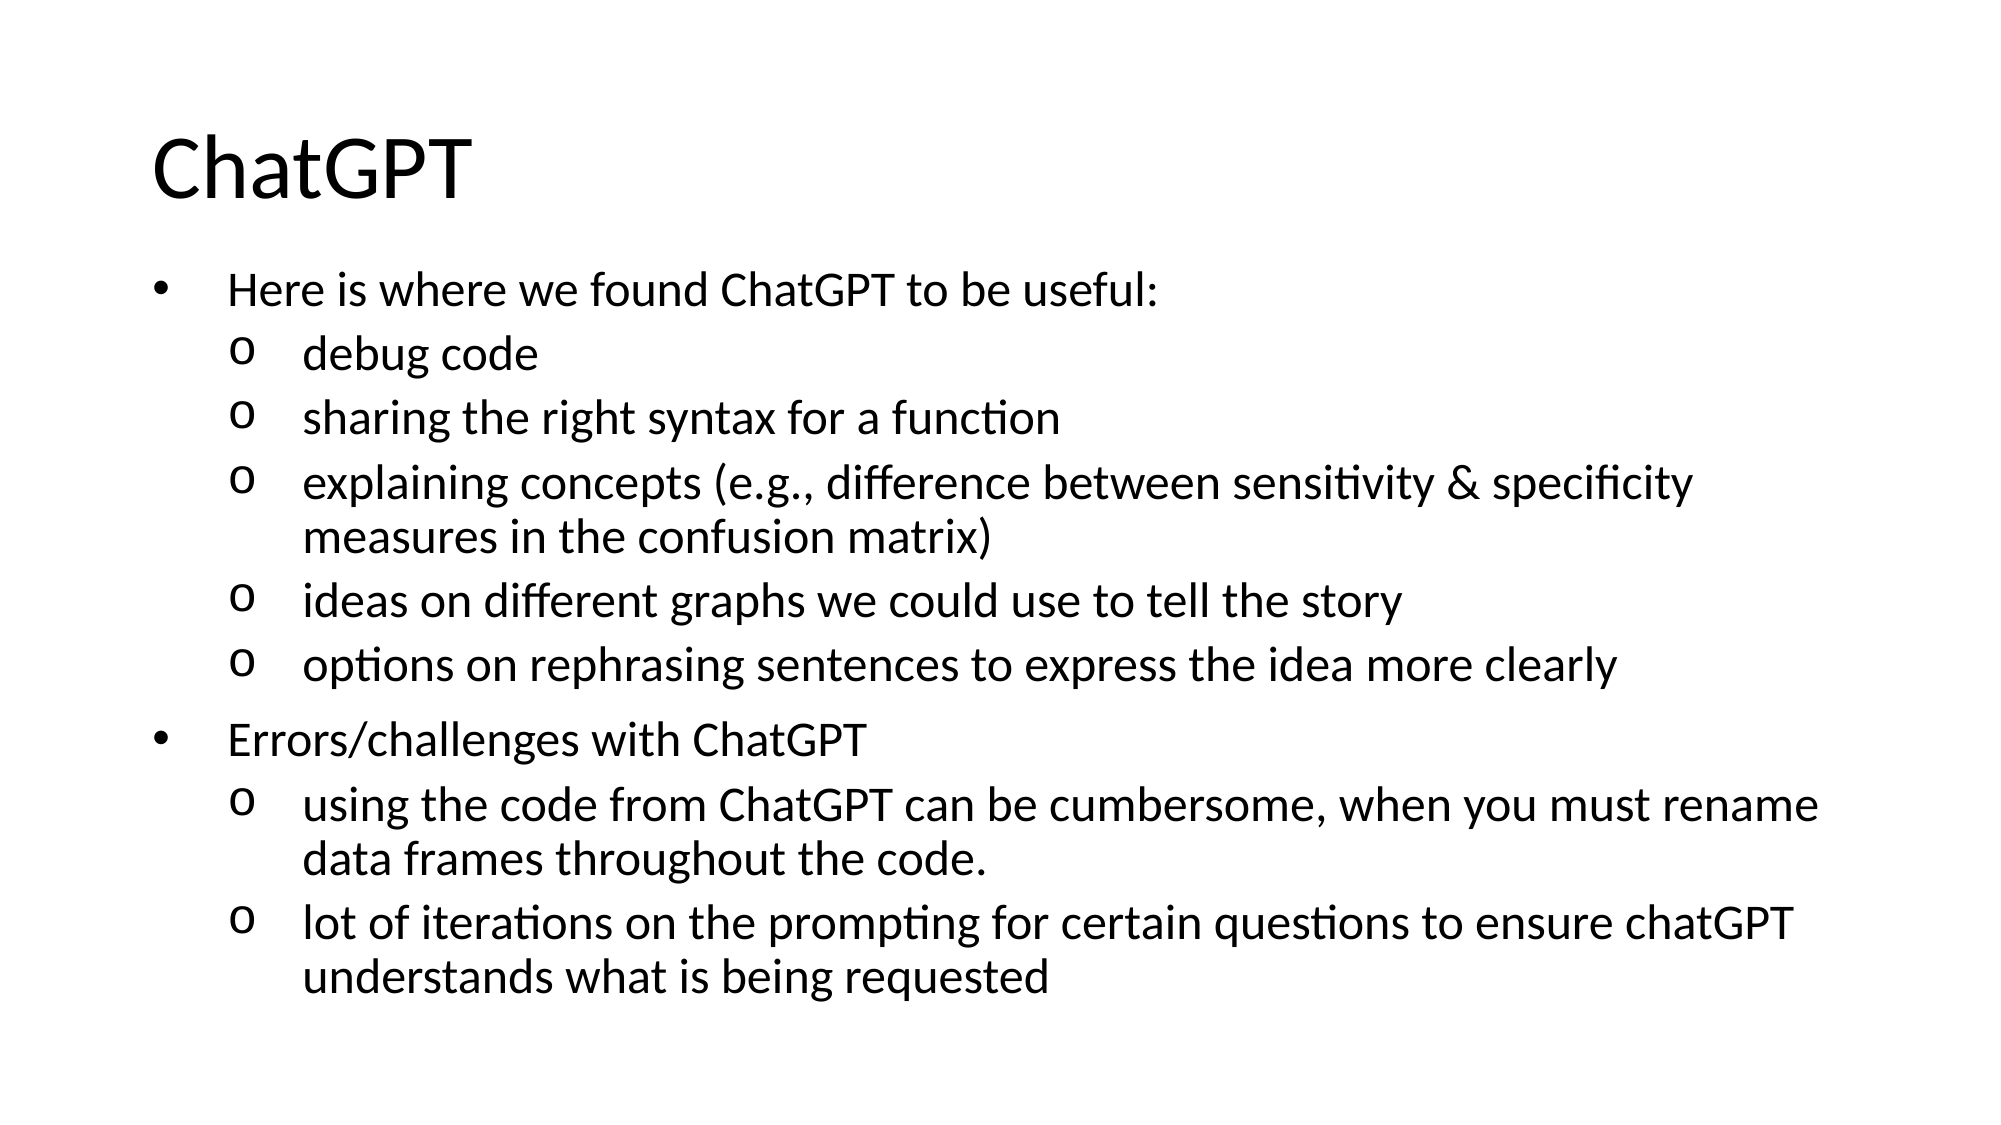

# ChatGPT
Here is where we found ChatGPT to be useful:
debug code
sharing the right syntax for a function
explaining concepts (e.g., difference between sensitivity & specificity measures in the confusion matrix)
ideas on different graphs we could use to tell the story
options on rephrasing sentences to express the idea more clearly
Errors/challenges with ChatGPT
using the code from ChatGPT can be cumbersome, when you must rename data frames throughout the code.
lot of iterations on the prompting for certain questions to ensure chatGPT understands what is being requested